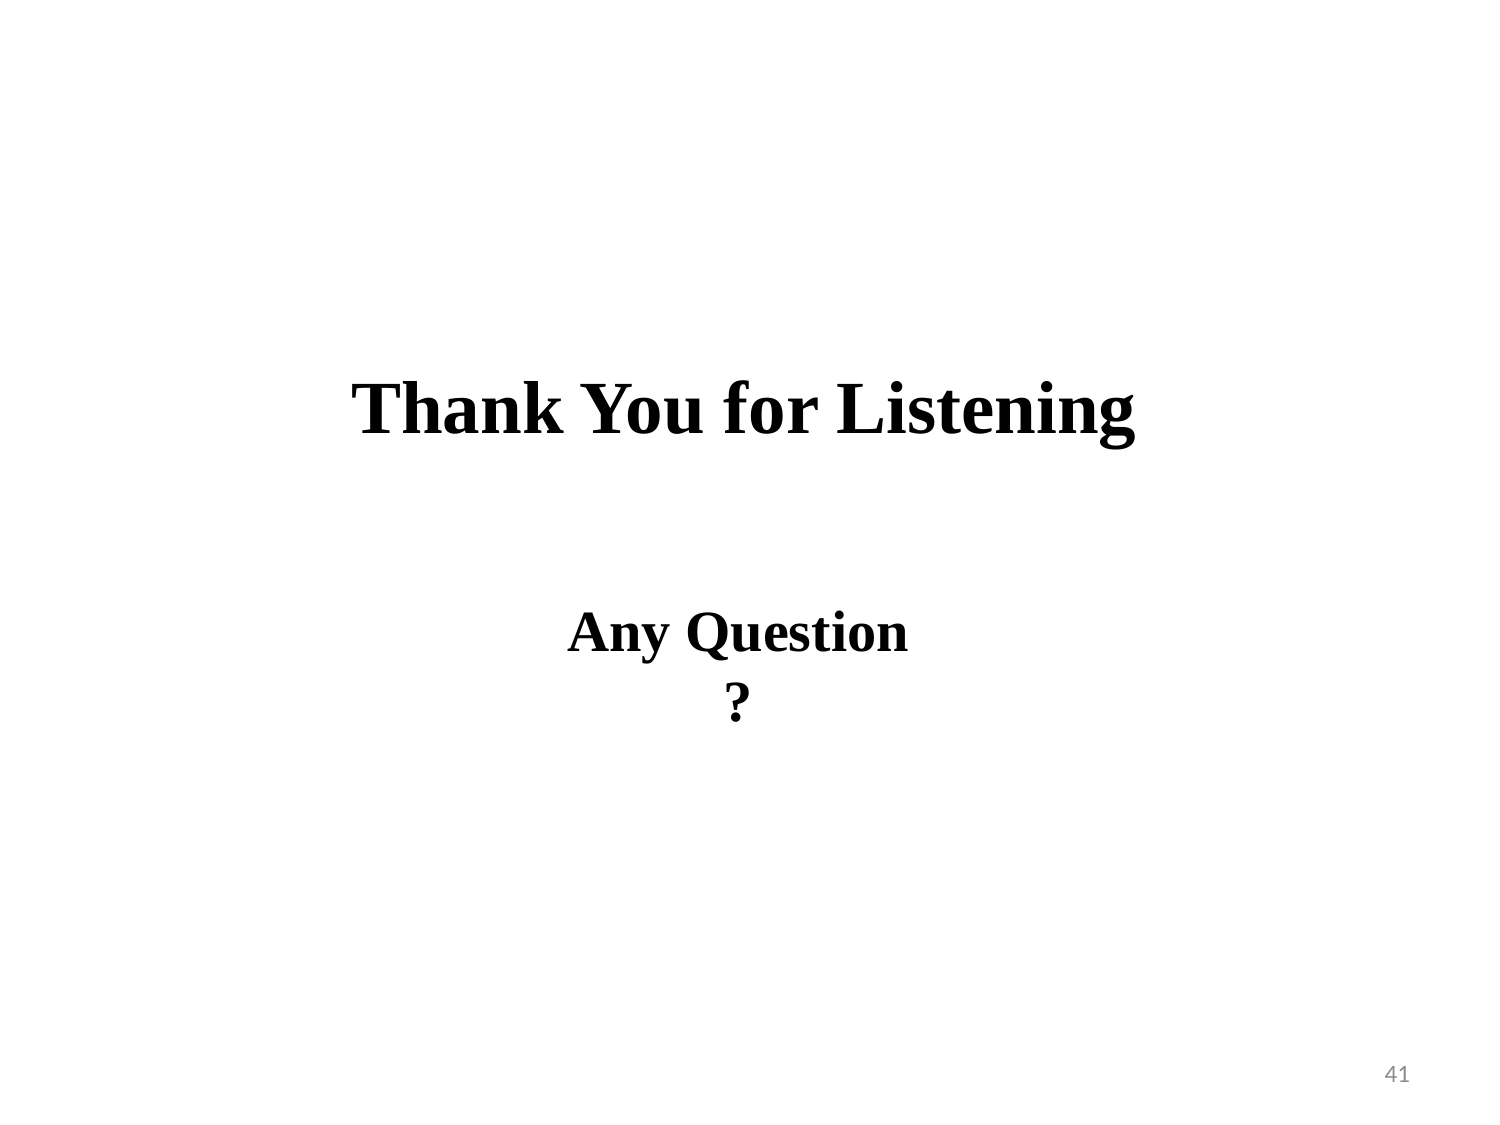

Thank You for Listening

Any Question
?

41